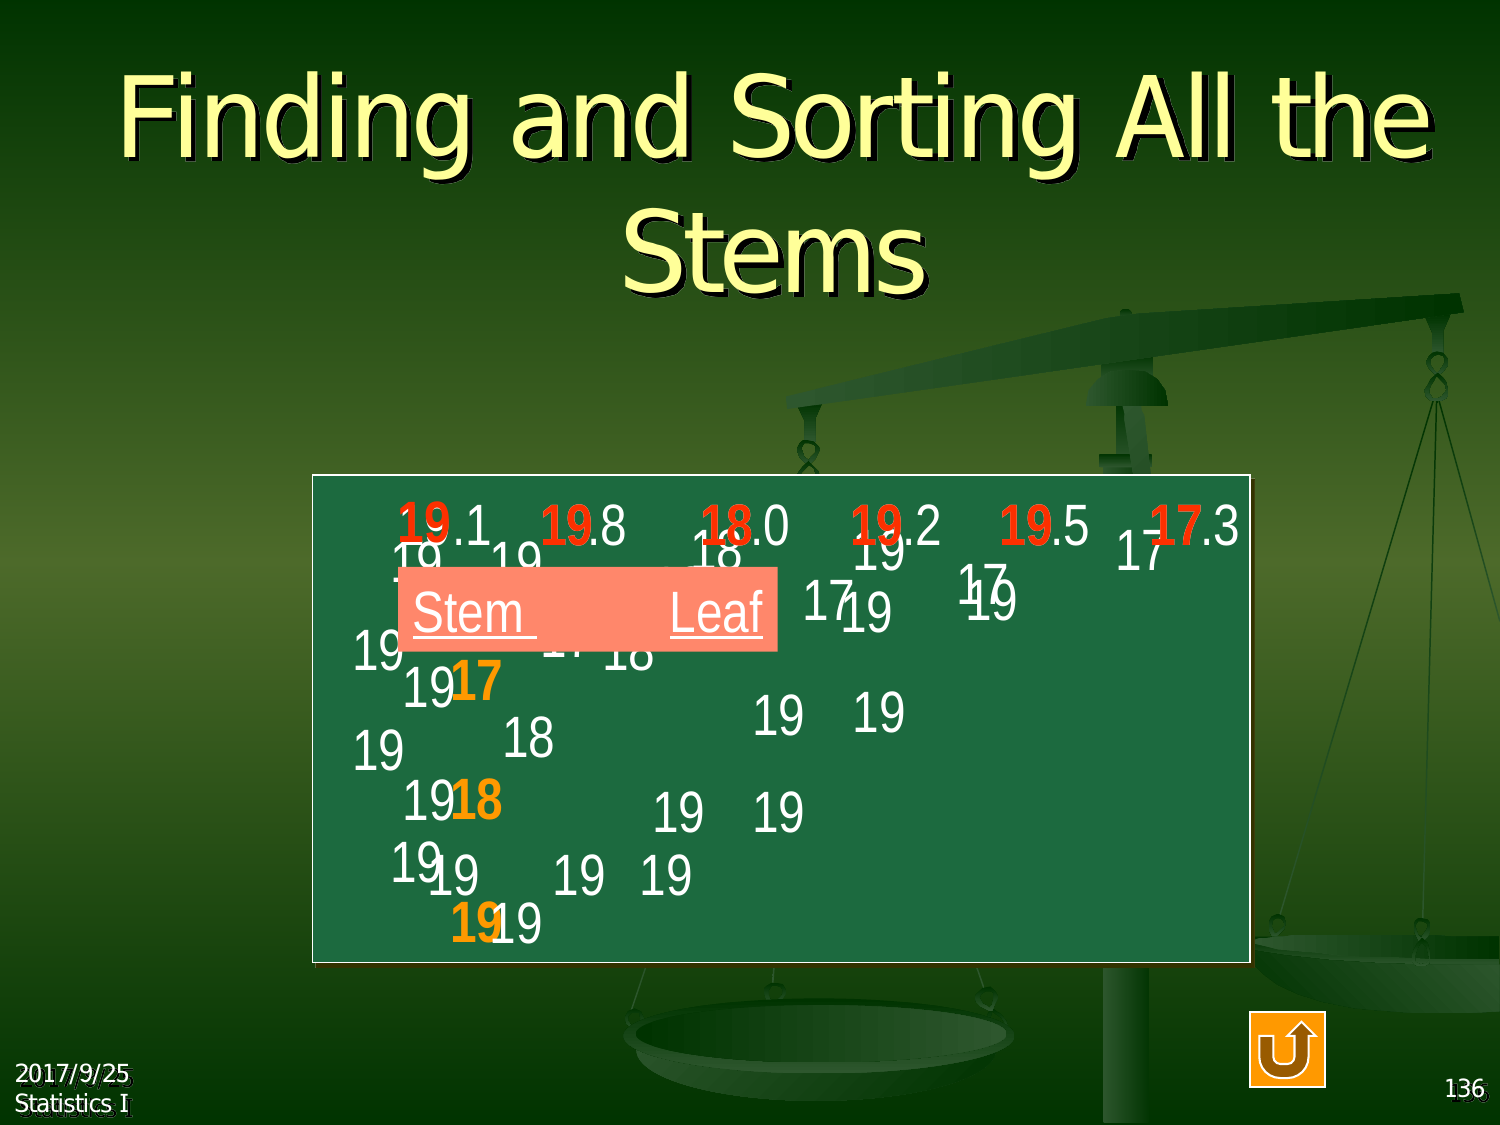

# Finding and Sorting All the Stems

19
19
19
18
18
19
19
19
19
17
17
.1
.8
.0
.2
.5
.3
19
18
19
17
19
19

17
18
17
19
Stem           Leaf
19
17
19
17
18
19
17
19
19
19
18
19
18
19
19
19
19
19
19
19
19
19

2017/9/25
Statistics I
136